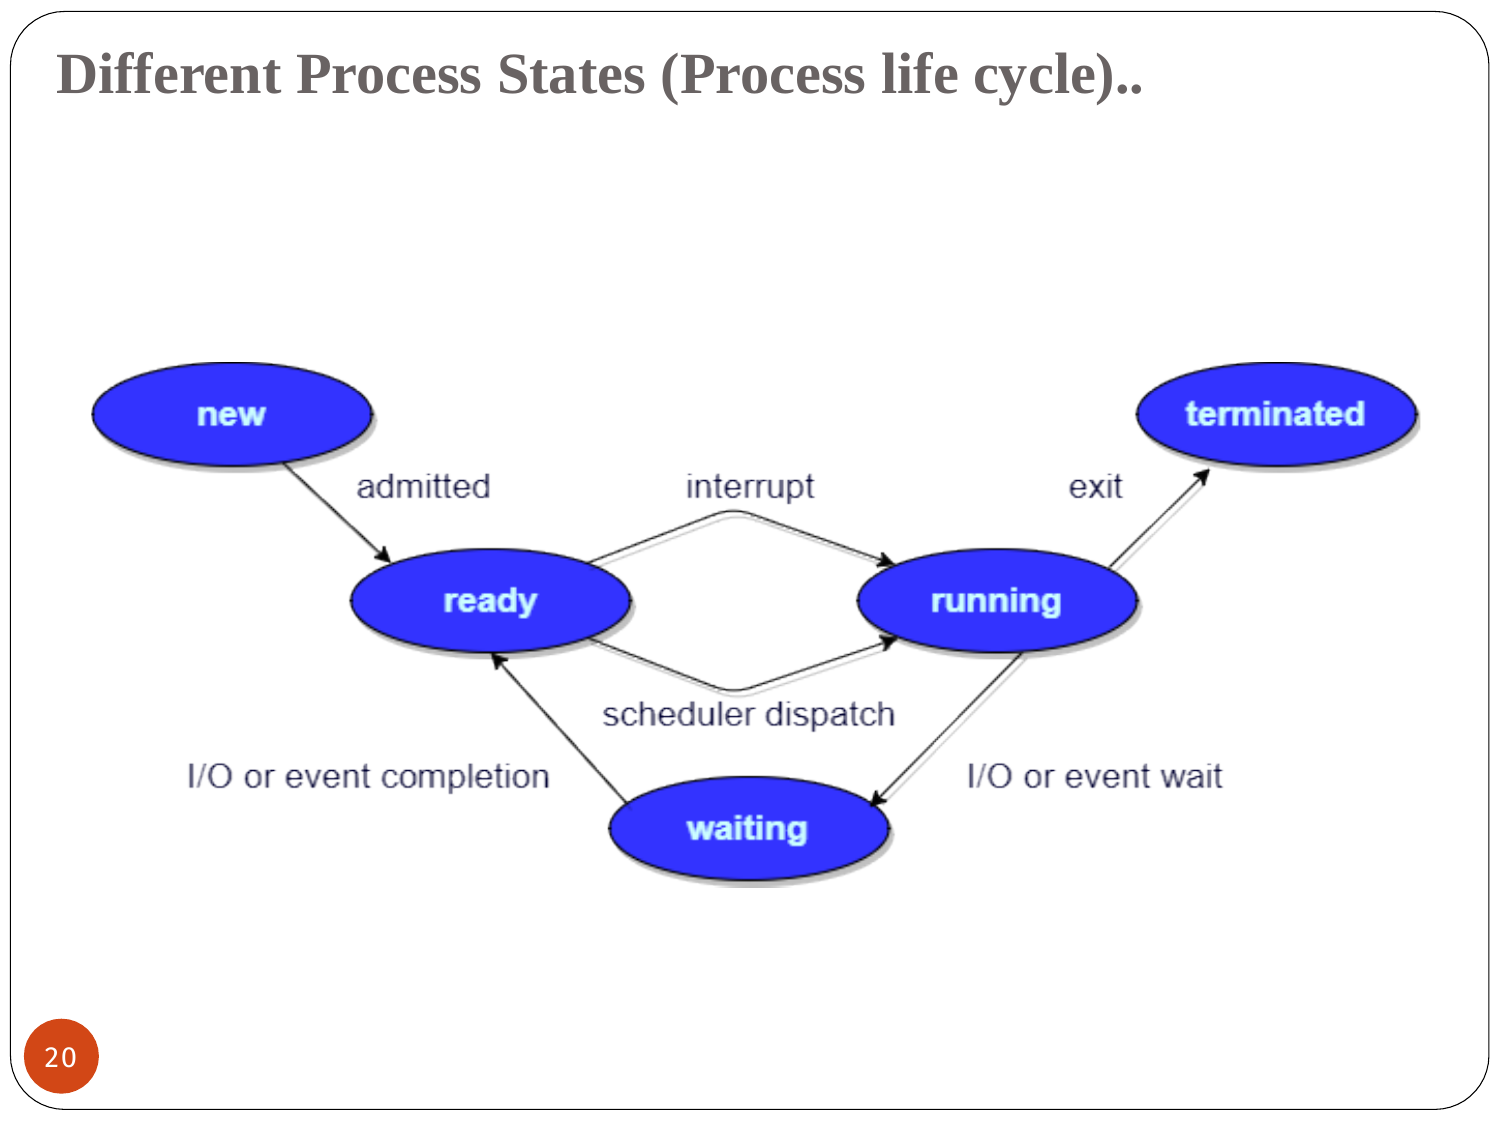

# Different Process States (Process life cycle)..

20